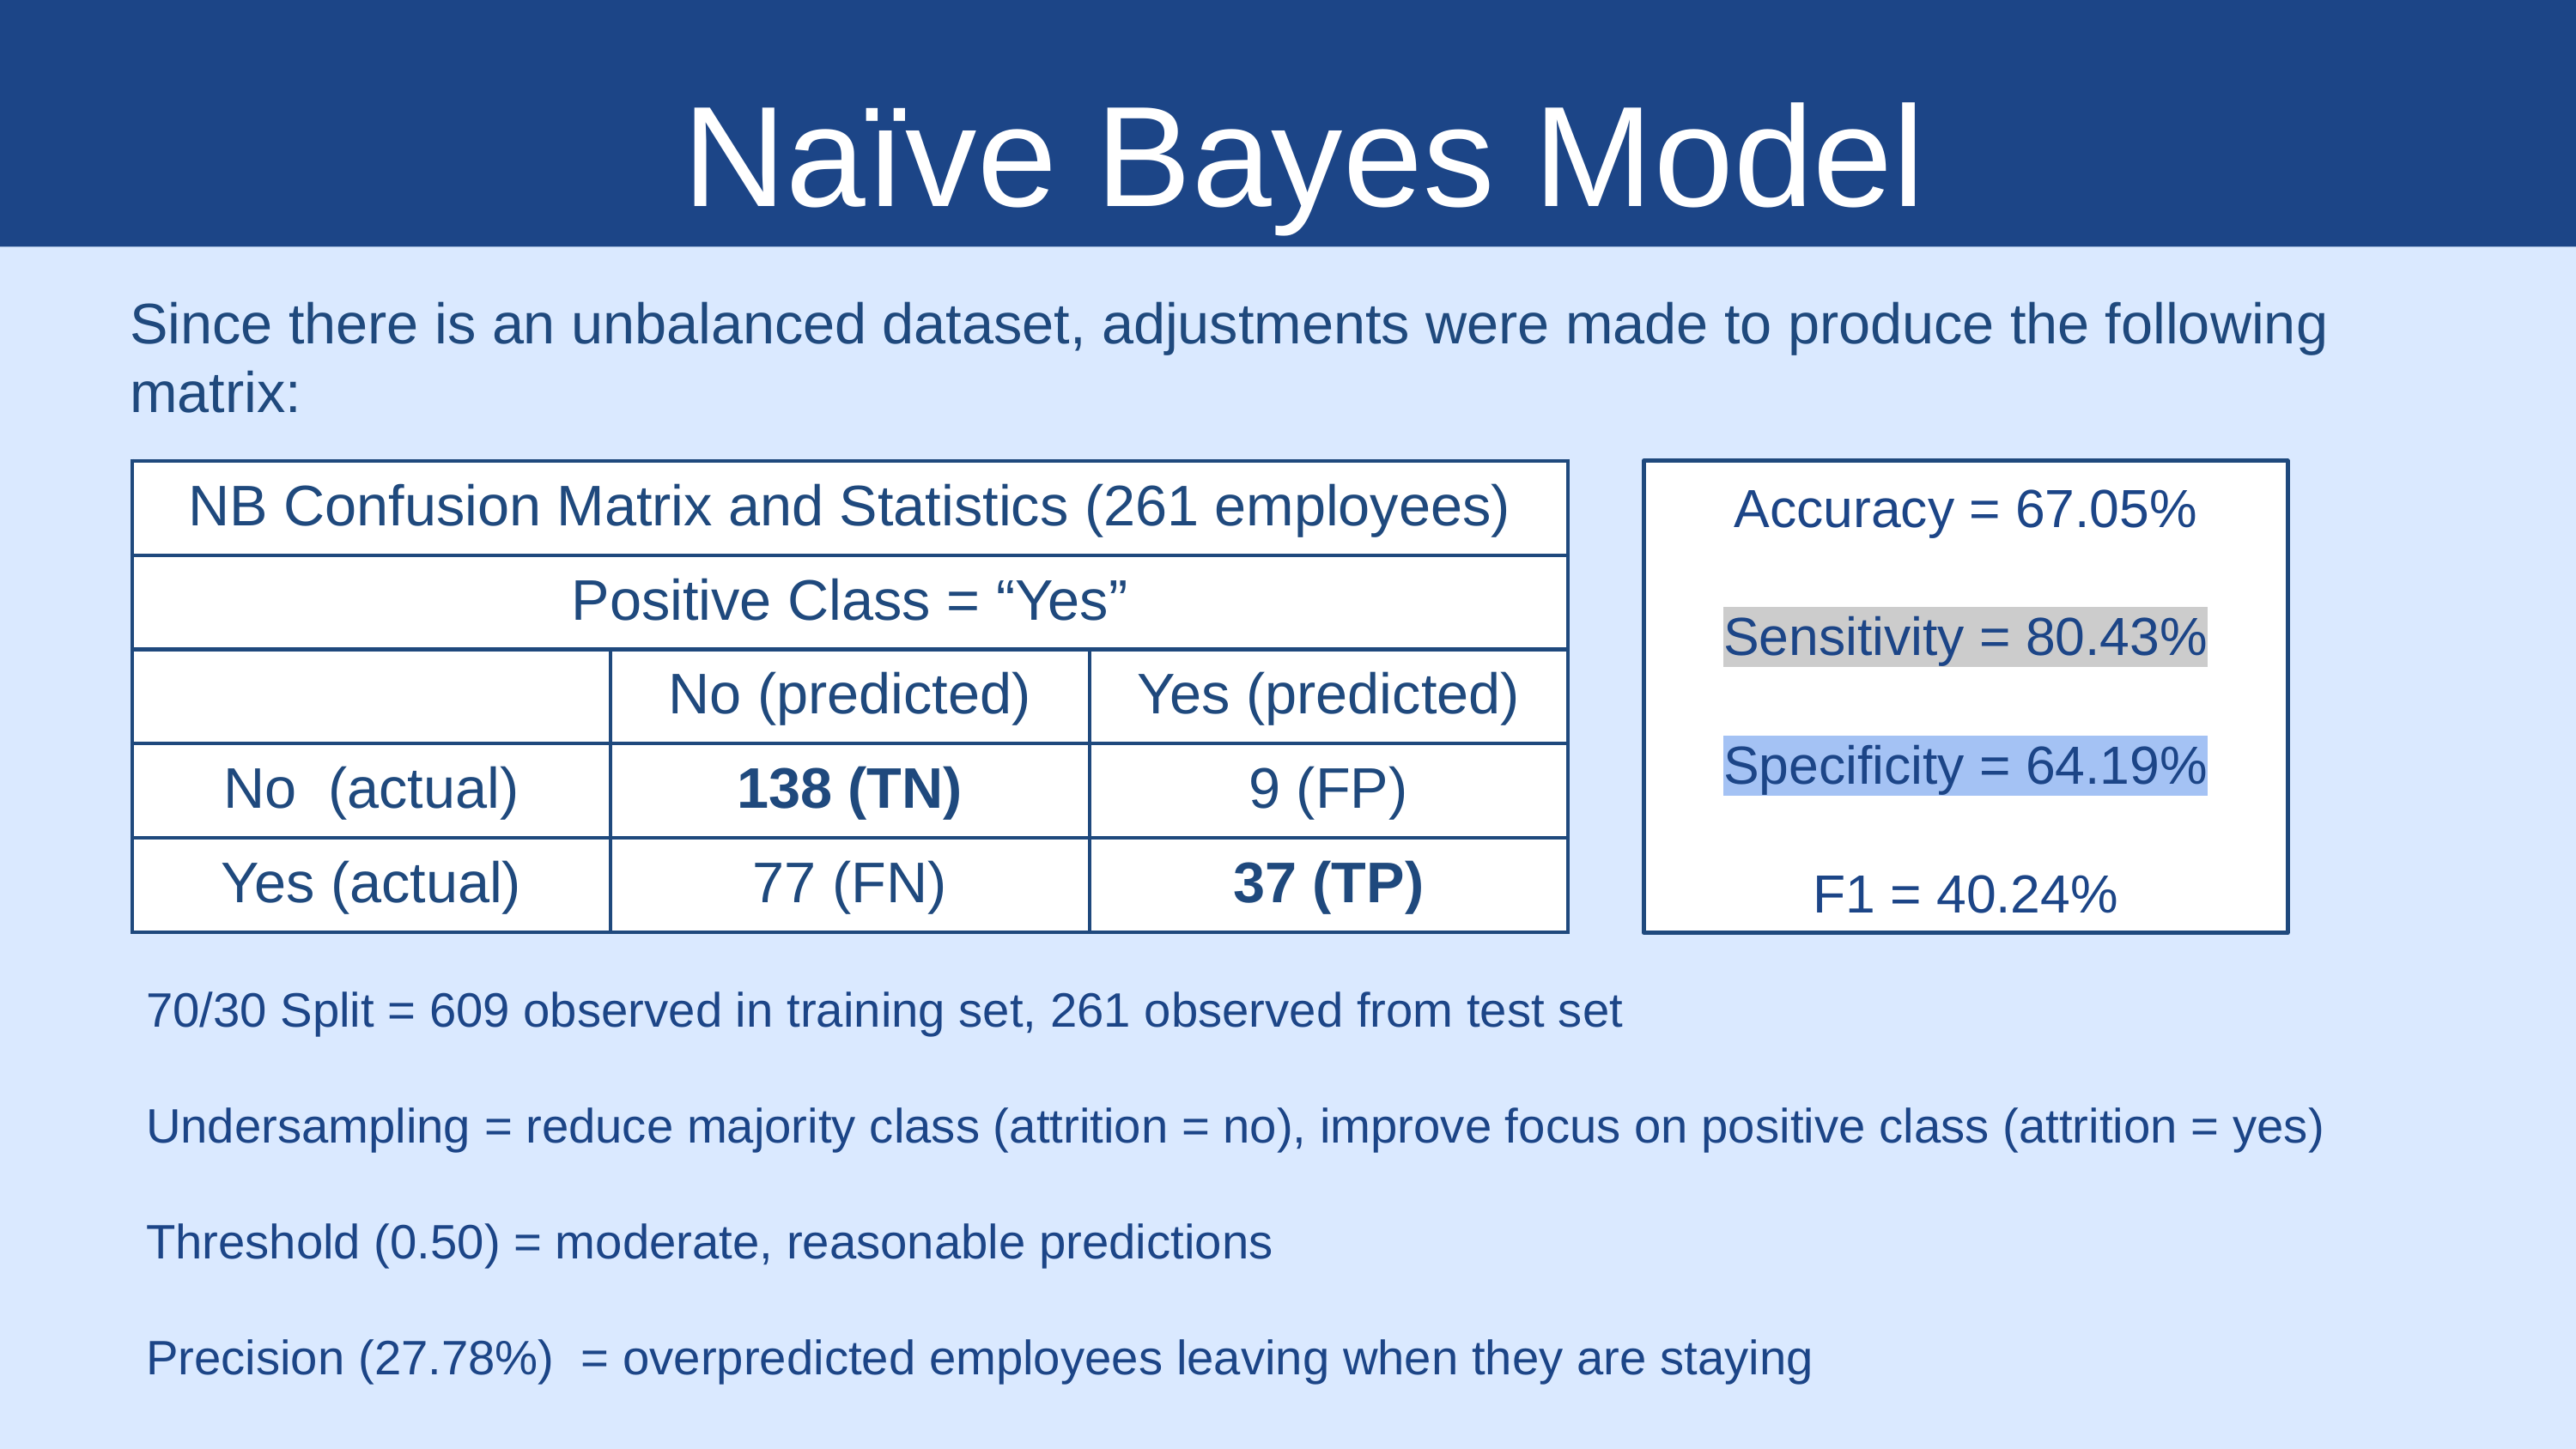

Naïve Bayes Model
Since there is an unbalanced dataset, adjustments were made to produce the following matrix:

| NB Confusion Matrix and Statistics (261 employees) |  |  |
| --- | --- | --- |
| Positive Class = “Yes” |  |  |
|  | No (predicted) | Yes (predicted) |
| No (actual) | 138 (TN) | 9 (FP) |
| Yes (actual) | 77 (FN) | 37 (TP) |
Accuracy = 67.05%

Sensitivity = 80.43%

Specificity = 64.19%

F1 = 40.24%
70/30 Split = 609 observed in training set, 261 observed from test set

Undersampling = reduce majority class (attrition = no), improve focus on positive class (attrition = yes)

Threshold (0.50) = moderate, reasonable predictions

Precision (27.78%)  = overpredicted employees leaving when they are staying